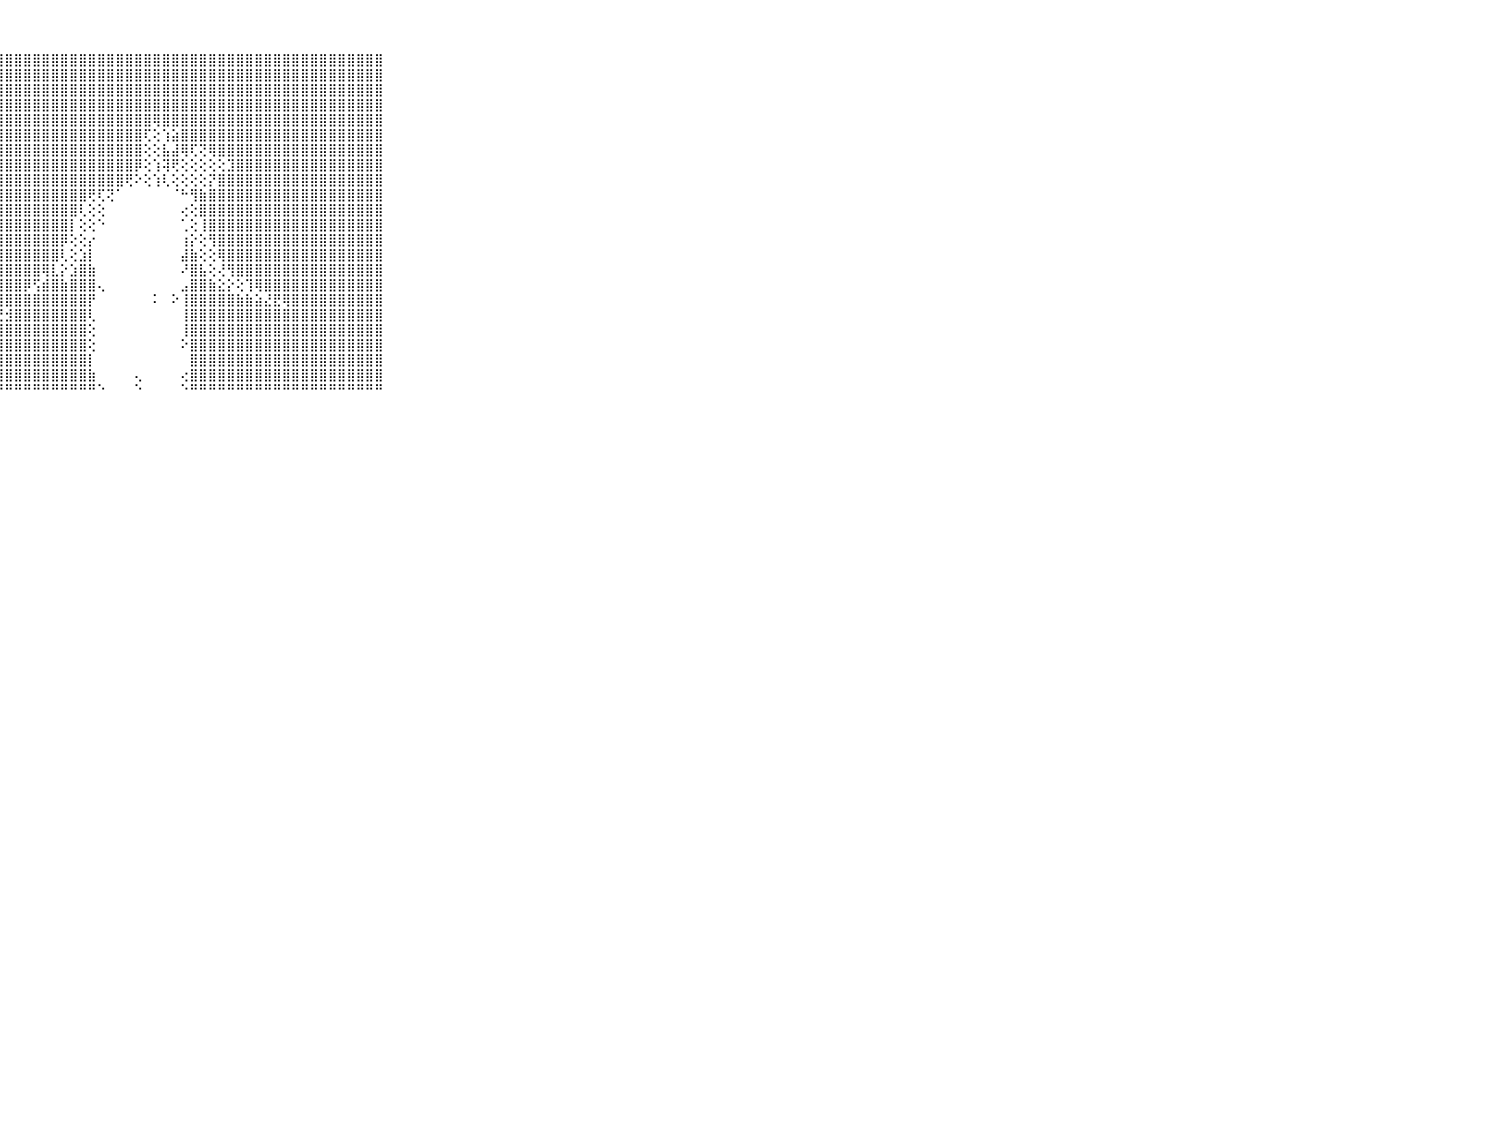

⠀⠀⠀⠀⠀⠀⠀⠀⠀⠀⠀⣿⣿⣿⣿⣿⣿⣿⣿⣿⣿⣿⣿⣿⣿⣿⣿⣿⣿⣿⣿⣿⣿⣿⣿⣿⣿⣿⣿⣿⣿⣿⣿⣿⣿⣿⣿⣿⣿⣿⣿⣿⣿⣿⣿⣿⣿⣿⣿⣿⣿⣿⣿⣿⣿⣿⣿⣿⣿⠀⠀⠀⠀⠀⠀⠀⠀⠀⠀⠀⠀
⠀⠀⠀⠀⠀⠀⠀⠀⠀⠀⠀⣿⣿⣿⣿⣿⣿⣿⣿⣿⣿⣿⣿⣿⣿⣿⣿⣿⣿⣿⣿⣿⣿⣿⣿⣿⣿⣿⣿⣿⣿⣿⣿⣿⣿⣿⣿⣿⣿⣿⣿⣿⣿⣿⣿⣿⣿⣿⣿⣿⣿⣿⣿⣿⣿⣿⣿⣿⣿⠀⠀⠀⠀⠀⠀⠀⠀⠀⠀⠀⠀
⠀⠀⠀⠀⠀⠀⠀⠀⠀⠀⠀⣿⣿⣿⣿⣿⣿⣿⣿⣿⣿⣿⣿⣿⣿⣿⣿⣿⣿⣿⣿⣿⣿⣿⣿⣿⣿⣿⣿⣿⣿⣿⣿⣿⣿⣿⣿⣿⣿⣿⣿⣿⣿⣿⣿⣿⣿⣿⣿⣿⣿⣿⣿⣿⣿⣿⣿⣿⣿⠀⠀⠀⠀⠀⠀⠀⠀⠀⠀⠀⠀
⠀⠀⠀⠀⠀⠀⠀⠀⠀⠀⠀⣿⣿⣿⣿⣿⣿⣿⣿⣿⣿⣿⣿⣿⣿⣿⣿⣿⣿⣿⣿⣿⣿⣿⣿⣿⣿⣿⣿⣿⣿⣿⣿⣿⣿⣿⣿⣿⣿⣿⣿⣿⣿⣿⣿⣿⣿⣿⣿⣿⣿⣿⣿⣿⣿⣿⣿⣿⣿⠀⠀⠀⠀⠀⠀⠀⠀⠀⠀⠀⠀
⠀⠀⠀⠀⠀⠀⠀⠀⠀⠀⠀⣿⣿⣿⣿⣿⣿⣿⣿⣿⣿⣿⣿⣿⣿⣿⣿⣿⣿⣿⣿⣿⣿⣿⣿⣿⣿⣿⣿⣿⣿⣿⣿⣿⢿⣿⣿⣿⣿⣿⣿⣿⣿⣿⣿⣿⣿⣿⣿⣿⣿⣿⣿⣿⣿⣿⣿⣿⣿⠀⠀⠀⠀⠀⠀⠀⠀⠀⠀⠀⠀
⠀⠀⠀⠀⠀⠀⠀⠀⠀⠀⠀⣿⣿⣿⣿⣿⣿⣿⣿⣿⣿⣿⣿⣿⣿⣿⣿⣿⣿⣿⣿⣿⣿⣿⣿⣿⣿⣿⣿⣿⣿⣿⣿⢏⢕⢱⣵⣿⣿⣿⣿⣿⣿⣿⣿⣿⣿⣿⣿⣿⣿⣿⣿⣿⣿⣿⣿⣿⣿⠀⠀⠀⠀⠀⠀⠀⠀⠀⠀⠀⠀
⠀⠀⠀⠀⠀⠀⠀⠀⠀⠀⠀⣿⣿⣿⣿⣿⣿⣿⣿⣿⣿⣿⣿⣿⣿⣿⣿⣿⣿⣿⣿⣿⣿⣿⣿⣿⣿⣿⣿⣿⣿⣿⣿⢕⢕⣧⣼⢿⢏⢝⢿⣿⣿⣿⣿⣿⣿⣿⣿⣿⣿⣿⣿⣿⣿⣿⣿⣿⣿⠀⠀⠀⠀⠀⠀⠀⠀⠀⠀⠀⠀
⠀⠀⠀⠀⠀⠀⠀⠀⠀⠀⠀⣿⣿⣿⣿⣿⣿⣿⣿⣿⣿⣿⣿⣿⣿⣿⣿⣿⣿⣿⣿⣿⣿⣿⣿⣿⣿⣿⣿⣿⣿⣿⡿⢕⢱⢽⢟⢕⢕⢕⢕⢕⣹⣿⣿⣿⣿⣿⣿⣿⣿⣿⣿⣿⣿⣿⣿⣿⣿⠀⠀⠀⠀⠀⠀⠀⠀⠀⠀⠀⠀
⠀⠀⠀⠀⠀⠀⠀⠀⠀⠀⠀⣿⣿⣿⣿⣿⣿⣿⣿⣿⣿⣿⣿⣿⣿⣿⣿⣿⣿⣿⣿⣿⣿⣿⣿⣿⣿⣿⣿⣿⣿⢟⠕⢕⢱⢇⢕⢕⢕⢕⡝⣿⣿⣿⣿⣿⣿⣿⣿⣿⣿⣿⣿⣿⣿⣿⣿⣿⣿⠀⠀⠀⠀⠀⠀⠀⠀⠀⠀⠀⠀
⠀⠀⠀⠀⠀⠀⠀⠀⠀⠀⠀⣿⣿⣿⣿⣿⣿⣿⣿⣿⣿⣿⣿⣿⣿⣿⣿⣿⣿⣿⣿⣿⣿⣿⣿⣿⣿⢟⢏⢝⠁⠀⠀⠀⠀⠀⠈⠓⢻⣷⣿⣿⣿⣿⣿⣿⣿⣿⣿⣿⣿⣿⣿⣿⣿⣿⣿⣿⣿⠀⠀⠀⠀⠀⠀⠀⠀⠀⠀⠀⠀
⠀⠀⠀⠀⠀⠀⠀⠀⠀⠀⠀⣿⣿⣿⣿⣿⣿⣿⣿⣿⣿⣿⣿⣿⣿⣿⣿⣿⣿⣿⣿⣿⣿⣿⣿⣿⢇⢕⢕⠀⠀⠀⠀⠀⠀⠀⠀⢔⢕⣿⣿⣿⣿⣿⣿⣿⣿⣿⣿⣿⣿⣿⣿⣿⣿⣿⣿⣿⣿⠀⠀⠀⠀⠀⠀⠀⠀⠀⠀⠀⠀
⠀⠀⠀⠀⠀⠀⠀⠀⠀⠀⠀⣿⣿⣿⣿⣿⣿⣿⣿⣿⣿⣿⣿⣿⣿⣿⣿⣿⣿⣿⣿⣿⣿⣿⣿⡇⢕⢕⠑⠀⠀⠀⠀⠀⠀⠀⠀⢁⢕⢸⣿⣿⣿⣿⣿⣿⣿⣿⣿⣿⣿⣿⣿⣿⣿⣿⣿⣿⣿⠀⠀⠀⠀⠀⠀⠀⠀⠀⠀⠀⠀
⠀⠀⠀⠀⠀⠀⠀⠀⠀⠀⠀⣿⣿⣿⣿⣿⣿⣿⣿⣿⣿⣿⣿⣿⣿⣿⣿⣿⣿⣿⣿⣿⣿⣿⡿⢕⢕⡔⠀⠀⠀⠀⠀⠀⠀⠀⠀⢰⡕⢕⢻⣿⣿⣿⣿⣿⣿⣿⣿⣿⣿⣿⣿⣿⣿⣿⣿⣿⣿⠀⠀⠀⠀⠀⠀⠀⠀⠀⠀⠀⠀
⠀⠀⠀⠀⠀⠀⠀⠀⠀⠀⠀⣿⣿⣿⣿⣿⣿⣿⣿⣿⣿⣿⣿⣿⣿⣿⣿⣿⣿⣿⣿⣿⣿⣿⢇⢕⣱⡇⠀⠀⠀⠀⠀⠀⠀⠀⠀⣼⣷⢕⢕⢿⣿⣿⣿⣿⣿⣿⣿⣿⣿⣿⣿⣿⣿⣿⣿⣿⣿⠀⠀⠀⠀⠀⠀⠀⠀⠀⠀⠀⠀
⠀⠀⠀⠀⠀⠀⠀⠀⠀⠀⠀⣿⣿⣿⣿⣿⣿⣿⣿⣿⣿⣿⣿⣿⣿⣿⣿⣿⣿⣿⣿⣿⢿⣇⡕⣱⣿⣷⠀⠀⠀⠀⠀⠀⠀⠀⠀⠜⣿⣧⢕⢜⢻⣿⣿⣿⣿⣿⣿⣿⣿⣿⣿⣿⣿⣿⣿⣿⣿⠀⠀⠀⠀⠀⠀⠀⠀⠀⠀⠀⠀
⠀⠀⠀⠀⠀⠀⠀⠀⠀⠀⠀⣿⣿⣿⣿⣿⣿⣿⣿⣿⣿⣿⣿⣿⣿⣿⣿⣿⣿⣿⡿⢫⣾⣿⣷⣿⣿⣿⢄⠀⠀⠀⠀⠀⠀⠀⠀⣠⣿⣿⣷⣕⡕⢕⢹⢿⣿⣿⣿⣿⣿⣿⣿⣿⣿⣿⣿⣿⣿⠀⠀⠀⠀⠀⠀⠀⠀⠀⠀⠀⠀
⠀⠀⠀⠀⠀⠀⠀⠀⠀⠀⠀⣿⣿⣿⣿⣿⣿⣿⣿⣿⣿⣿⣿⣿⣿⣿⣿⣿⣿⣿⣿⣿⣿⣿⣿⣿⣿⡟⠀⠀⠀⠀⠀⠀⠅⠀⠕⢸⣿⣿⣿⣿⣿⣷⣷⣵⣜⣟⢿⣿⣿⣿⣿⣿⣿⣿⣿⣿⣿⠀⠀⠀⠀⠀⠀⠀⠀⠀⠀⠀⠀
⠀⠀⠀⠀⠀⠀⠀⠀⠀⠀⠀⣿⣿⣿⣿⣿⣿⣿⣿⣿⣿⣿⣿⣿⣿⣿⢏⢝⣺⣿⣿⣿⣿⣿⣿⣿⣿⢇⠀⠀⠀⠀⠀⠀⠀⠀⠀⢸⣿⣿⣿⣿⣿⣿⣿⣿⣿⣿⣿⣿⣿⣿⣿⣿⣿⣿⣿⣿⣿⠀⠀⠀⠀⠀⠀⠀⠀⠀⠀⠀⠀
⠀⠀⠀⠀⠀⠀⠀⠀⠀⠀⠀⣿⣿⣿⣿⣿⣿⣿⣿⣿⣿⣿⣿⣿⣿⣿⣷⣾⣿⣿⣿⣿⣿⣿⣿⣿⣿⢕⠀⠀⠀⠀⠀⠀⠀⠀⠀⢸⣿⣿⣿⣿⣿⣿⣿⣿⣿⣿⣿⣿⣿⣿⣿⣿⣿⣿⣿⣿⣿⠀⠀⠀⠀⠀⠀⠀⠀⠀⠀⠀⠀
⠀⠀⠀⠀⠀⠀⠀⠀⠀⠀⠀⣿⣿⣿⣿⣿⣿⣿⣿⣿⣿⣿⣿⣿⣿⣿⣿⣿⣿⣿⣿⣿⣿⣿⣿⣿⣿⢕⠀⠀⠀⠀⠀⠀⠀⠀⠀⠕⣿⣿⣿⣿⣿⣿⣿⣿⣿⣿⣿⣿⣿⣿⣿⣿⣿⣿⣿⣿⣿⠀⠀⠀⠀⠀⠀⠀⠀⠀⠀⠀⠀
⠀⠀⠀⠀⠀⠀⠀⠀⠀⠀⠀⣿⣿⣿⣿⣿⣿⣿⣿⣿⣿⣿⣿⣿⣿⣿⣿⣿⣿⣿⣿⣿⣿⣿⣿⣿⣿⡇⠀⠀⠀⠀⠀⠀⠀⠀⠀⠀⣿⣿⣿⣿⣿⣿⣿⣿⣿⣿⣿⣿⣿⣿⣿⣿⣿⣿⣿⣿⣿⠀⠀⠀⠀⠀⠀⠀⠀⠀⠀⠀⠀
⠀⠀⠀⠀⠀⠀⠀⠀⠀⠀⠀⣿⣿⣿⣿⣿⣿⣿⣿⣿⣿⣿⣿⣿⣿⣿⣿⣿⣿⣿⣿⣿⣿⣿⣿⣿⣿⣷⠀⠀⠀⠀⢄⠀⠀⠀⠀⢔⣿⣿⣿⣿⣿⣿⣿⣿⣿⣿⣿⣿⣿⣿⣿⣿⣿⣿⣿⣿⣿⠀⠀⠀⠀⠀⠀⠀⠀⠀⠀⠀⠀
⠀⠀⠀⠀⠀⠀⠀⠀⠀⠀⠀⠛⠛⠛⠛⠛⠛⠛⠛⠛⠛⠛⠛⠛⠛⠛⠛⠛⠛⠛⠛⠛⠛⠛⠛⠛⠛⠛⠑⠀⠀⠀⠑⠀⠀⠀⠀⠑⠛⠛⠛⠛⠛⠛⠛⠛⠛⠛⠛⠛⠛⠛⠛⠛⠛⠛⠛⠛⠛⠀⠀⠀⠀⠀⠀⠀⠀⠀⠀⠀⠀